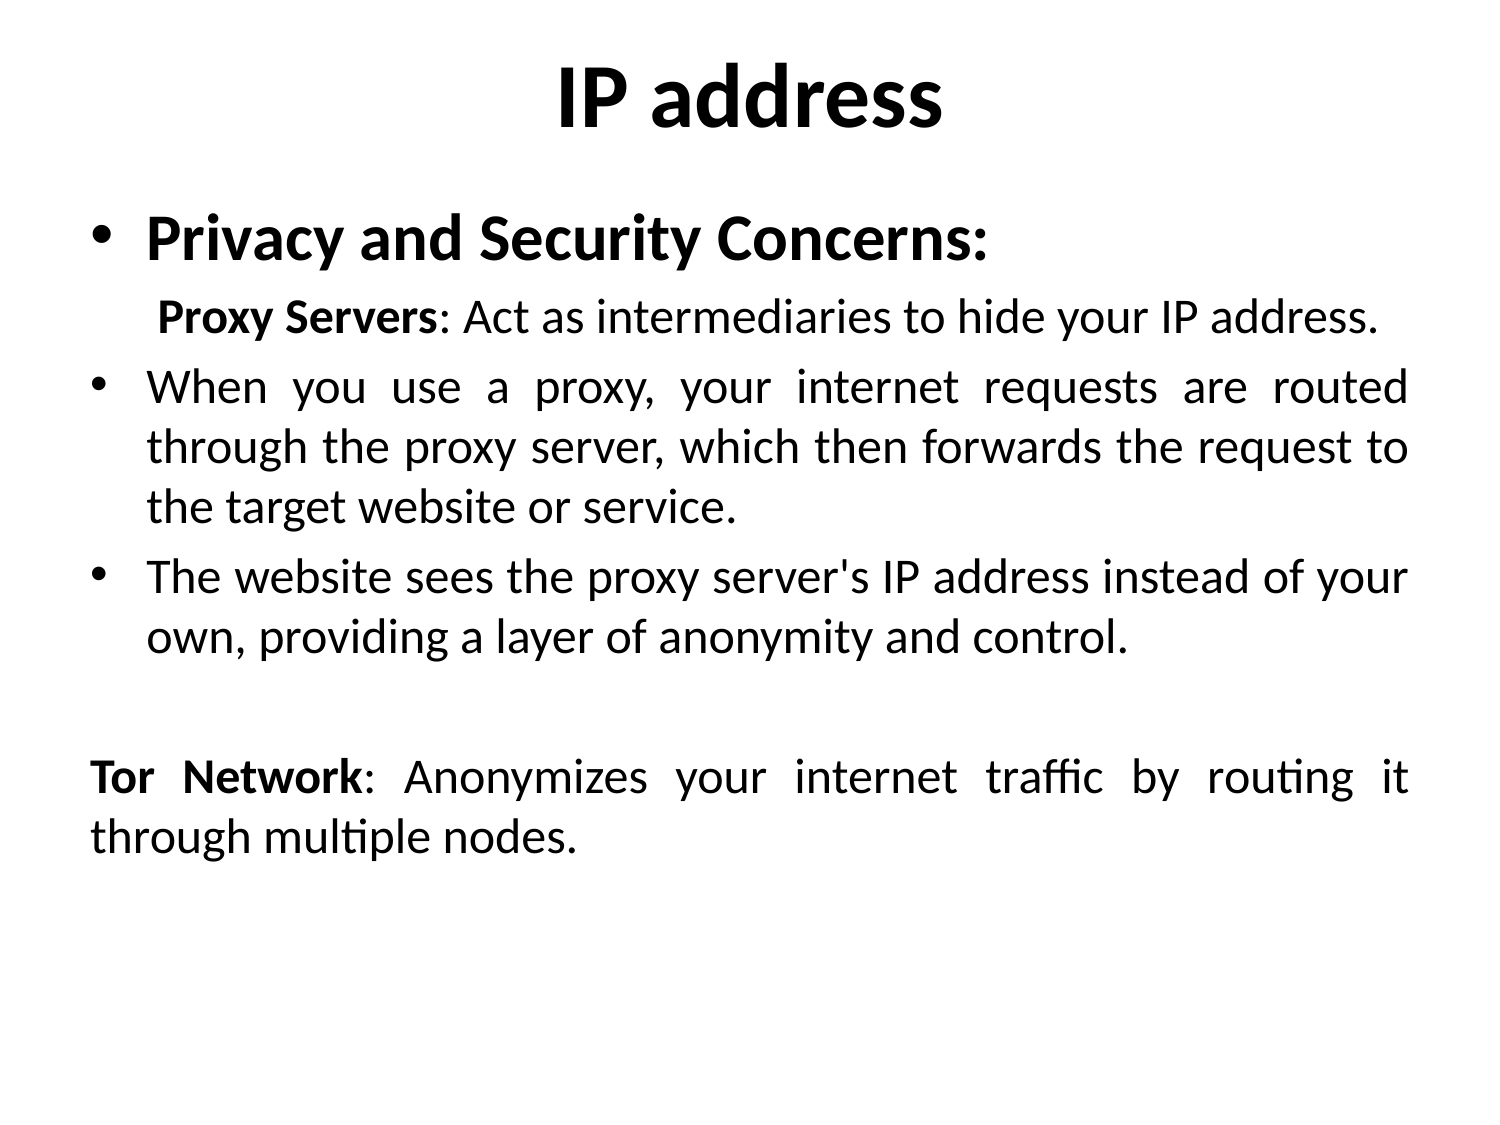

# IP address
Privacy and Security Concerns:
      Proxy Servers: Act as intermediaries to hide your IP address.
When you use a proxy, your internet requests are routed through the proxy server, which then forwards the request to the target website or service.
The website sees the proxy server's IP address instead of your own, providing a layer of anonymity and control.

Tor Network: Anonymizes your internet traffic by routing it through multiple nodes.